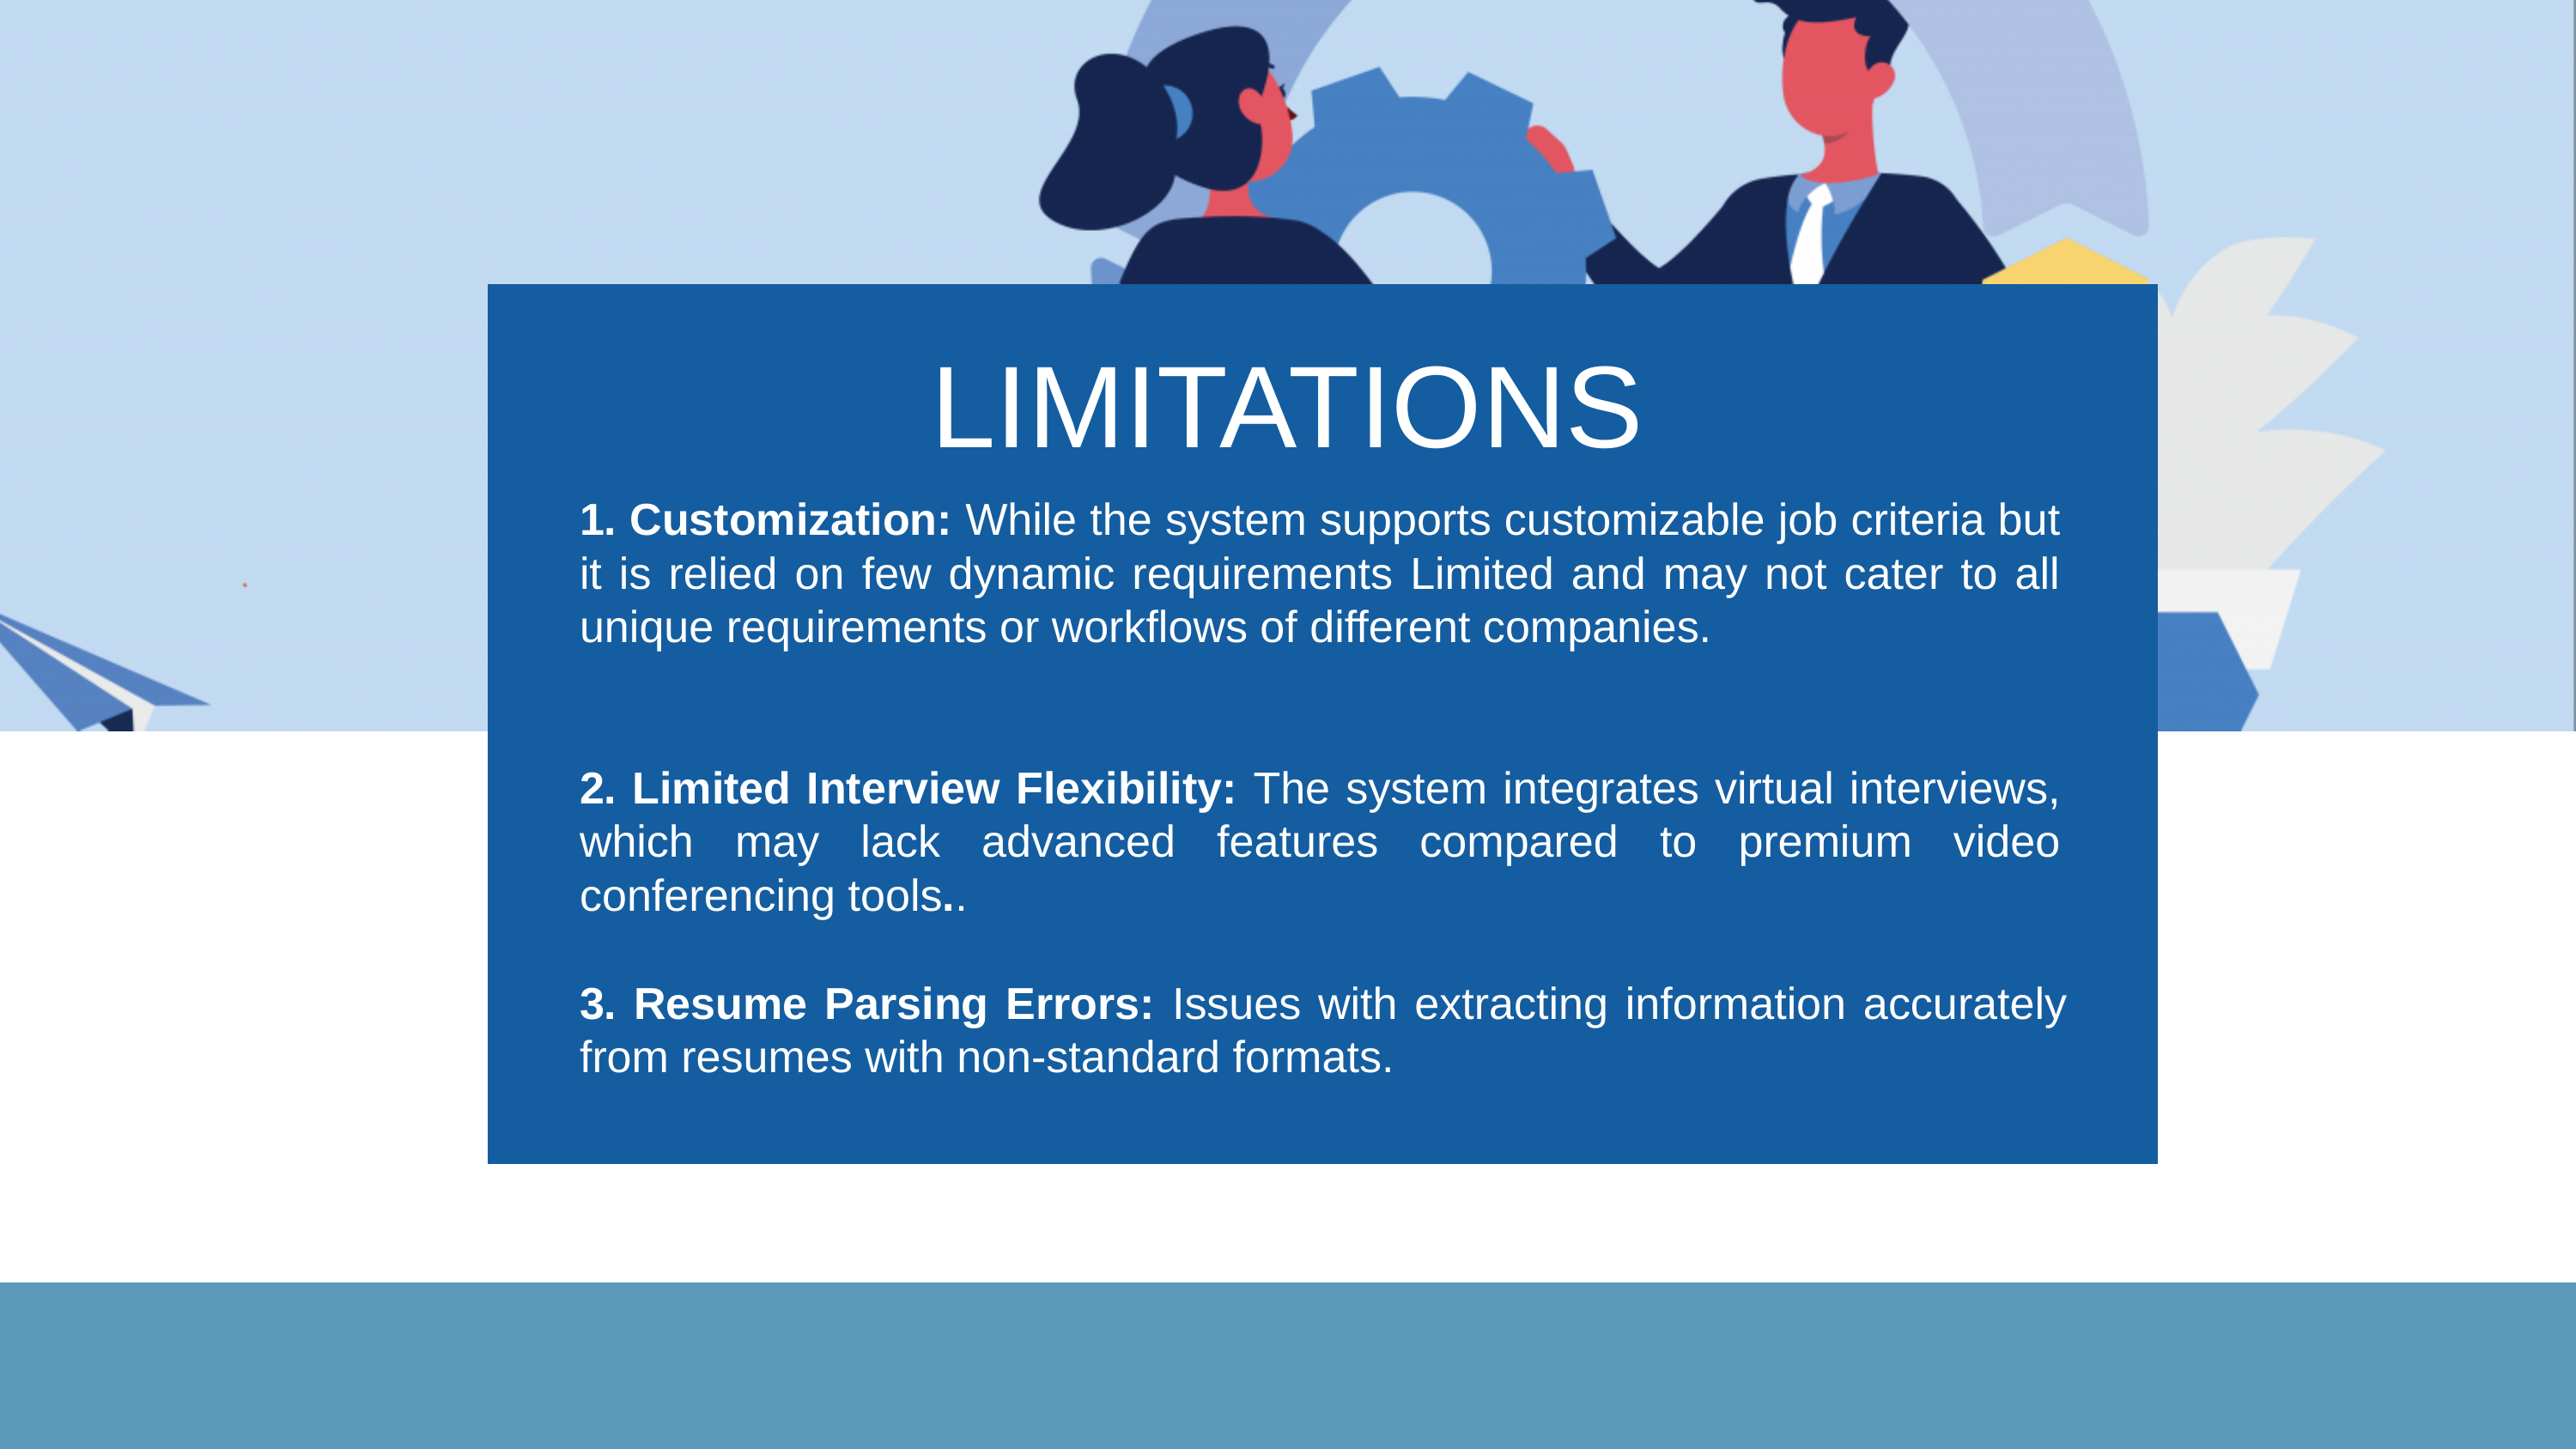

LIMITATIONS
1. Customization: While the system supports customizable job criteria but it is relied on few dynamic requirements Limited and may not cater to all unique requirements or workflows of different companies.
2. Limited Interview Flexibility: The system integrates virtual interviews, which may lack advanced features compared to premium video conferencing tools..
3. Resume Parsing Errors: Issues with extracting information accurately from resumes with non-standard formats.